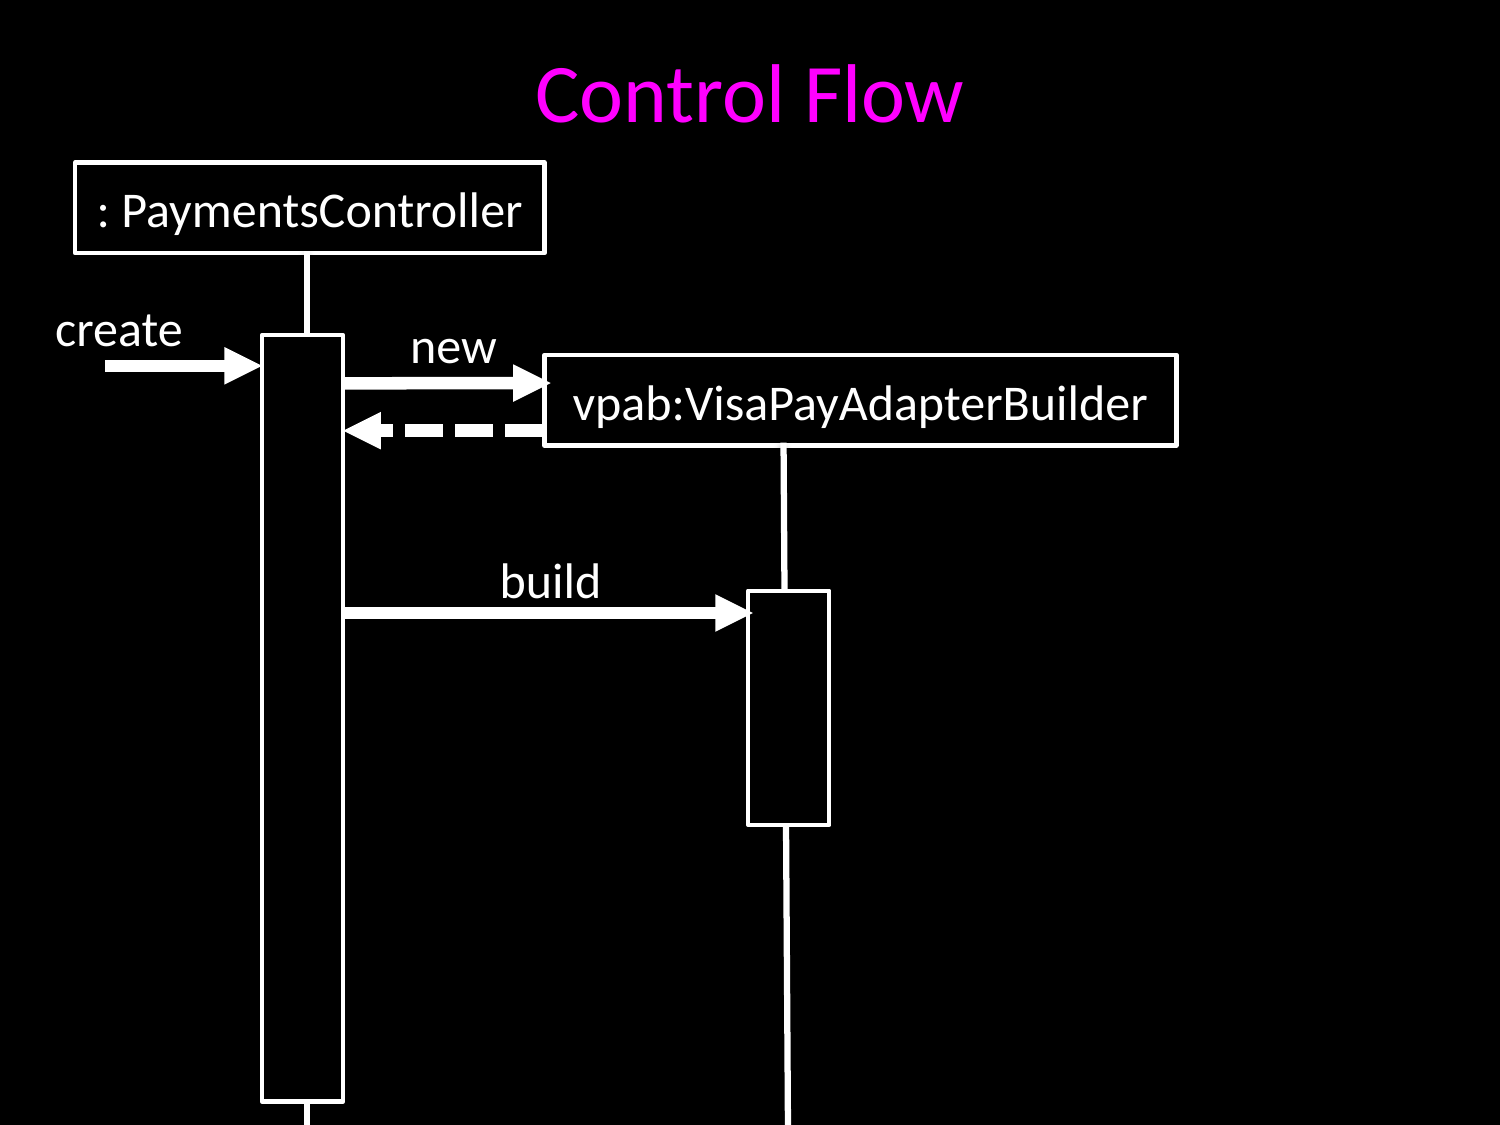

# Control Flow
: PaymentsController
create
new

vpab:VisaPayAdapterBuilder
build